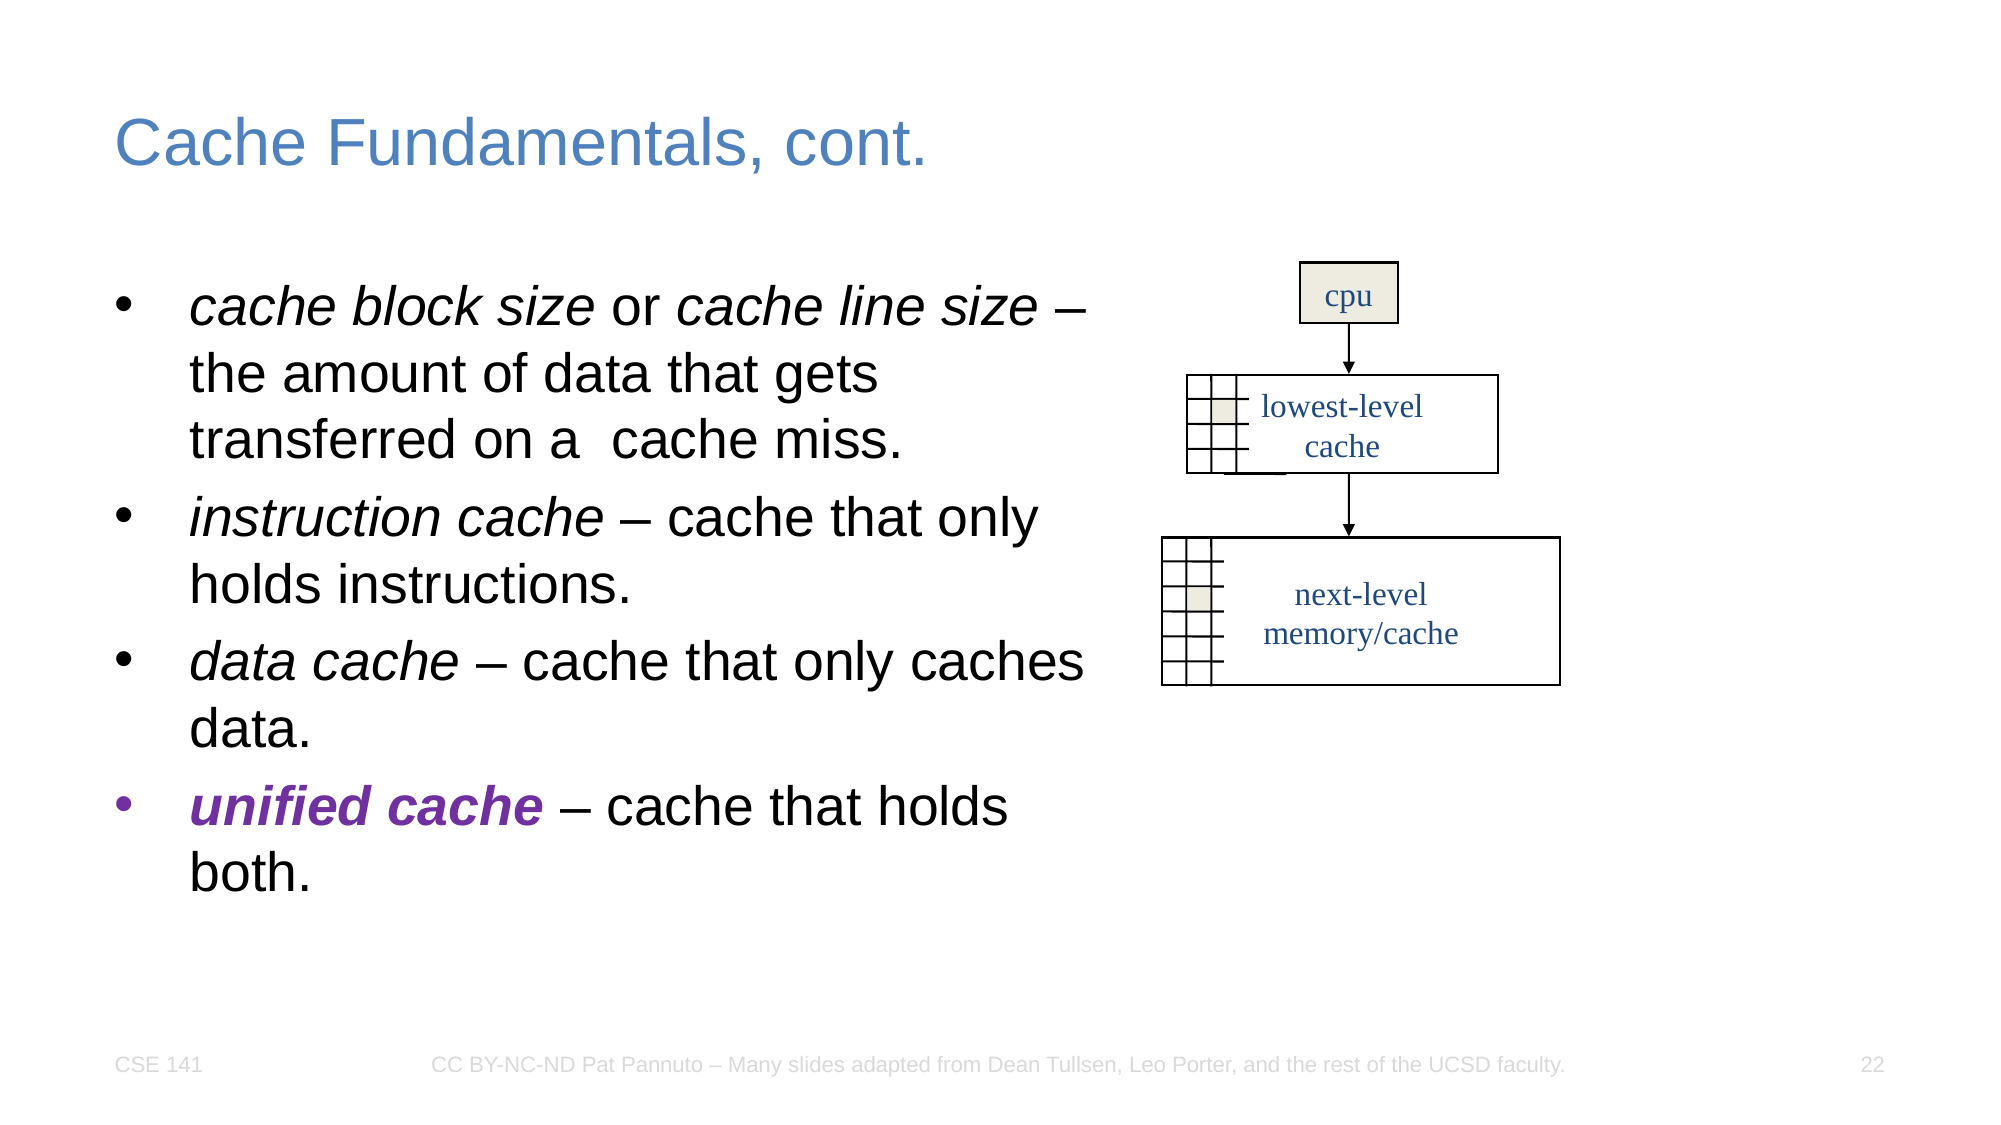

# Cache Fundamentals, cont.
cache block size or cache line size – the amount of data that gets transferred on a  cache miss.
instruction cache – cache that only holds instructions.
data cache – cache that only caches data.
unified cache – cache that holds both.
cpu

lowest-level
cache

next-level
memory/cache